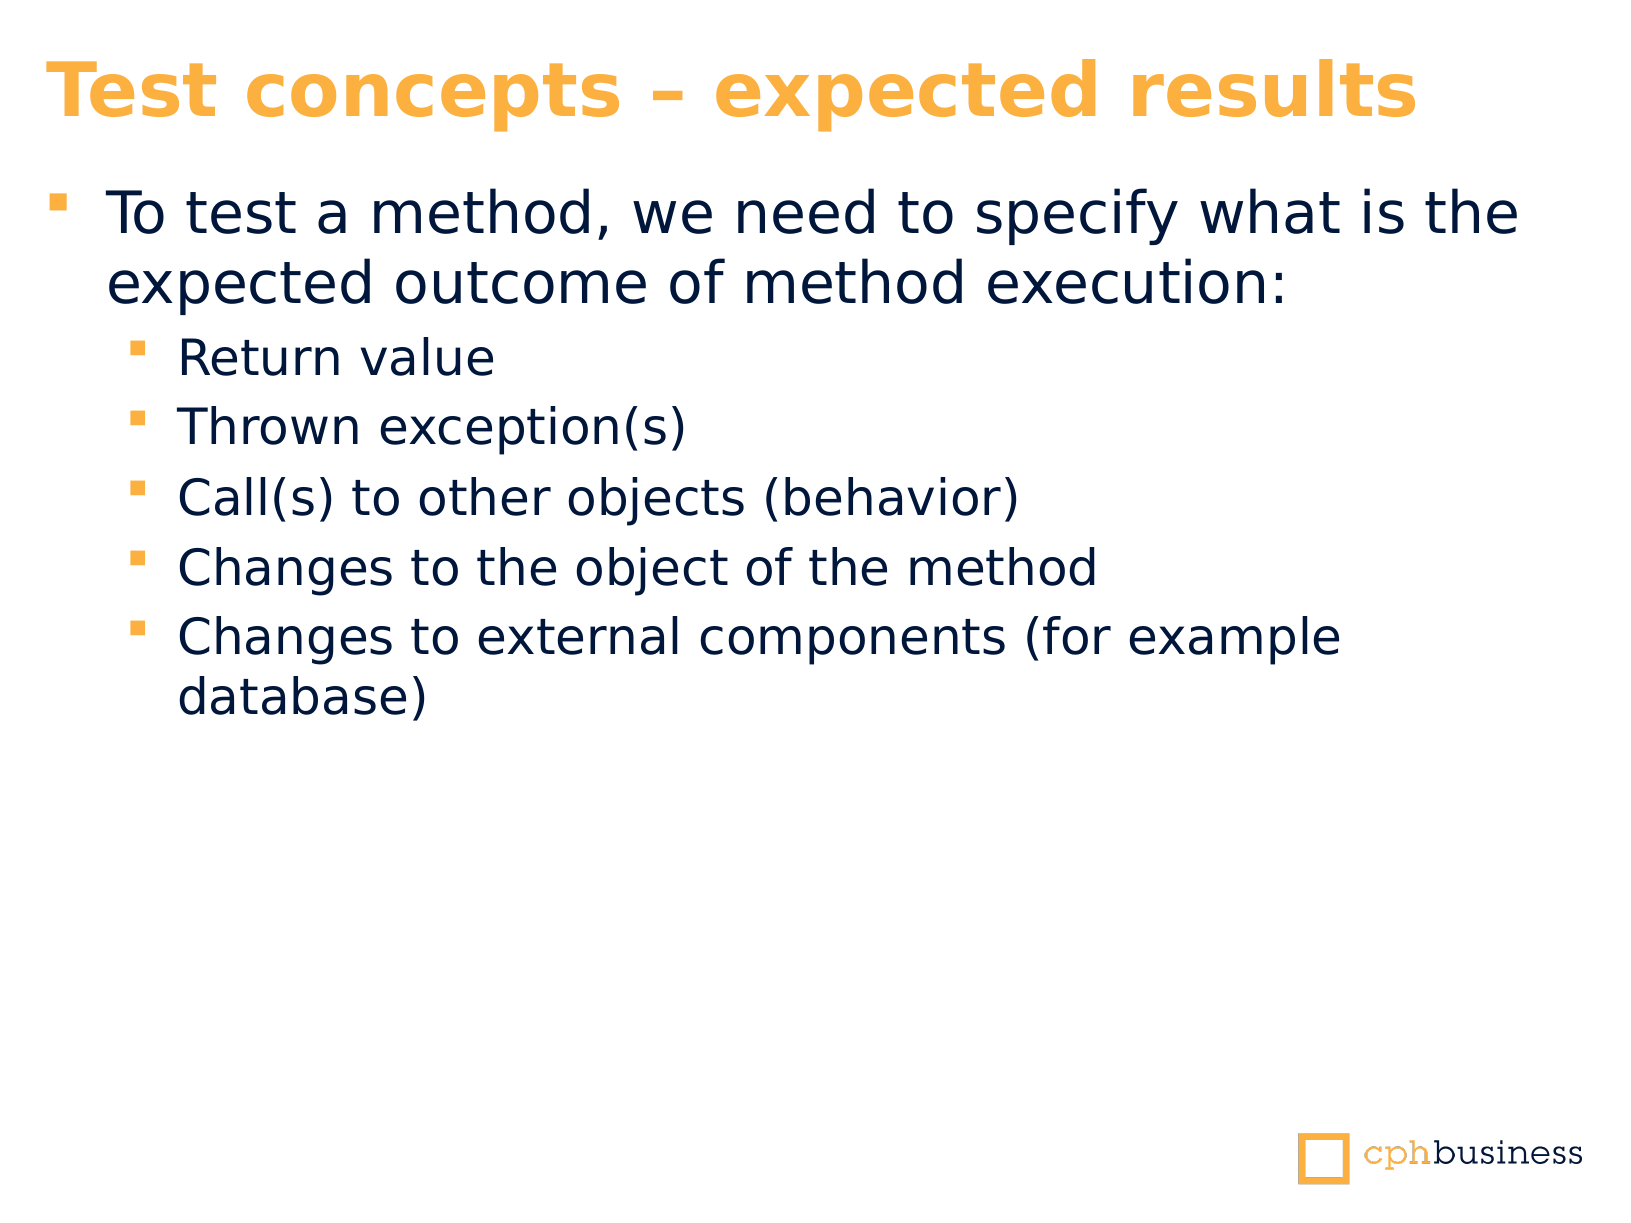

Test concepts – expected results
To test a method, we need to specify what is the expected outcome of method execution:
Return value
Thrown exception(s)
Call(s) to other objects (behavior)
Changes to the object of the method
Changes to external components (for example database)